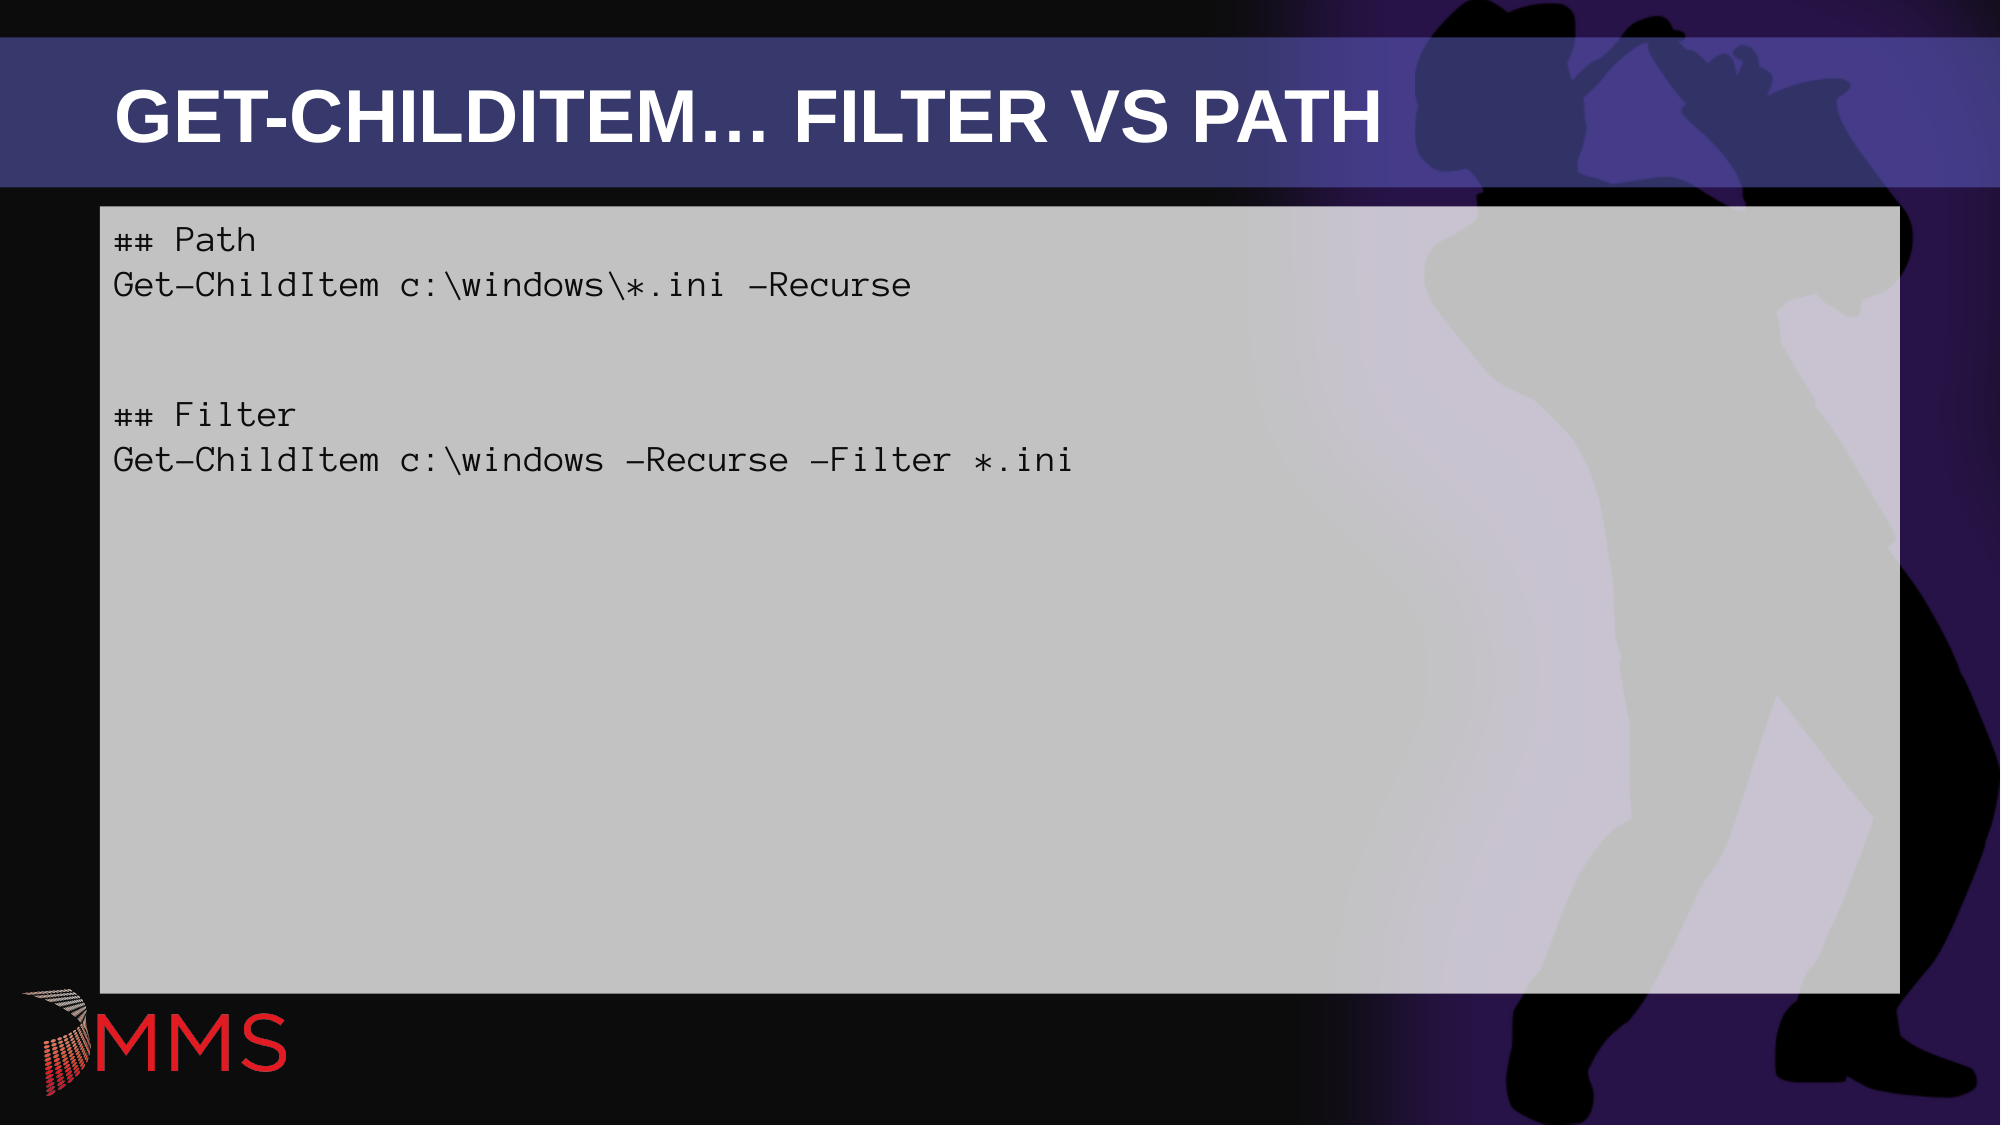

# Get-ChildItem… Filter Vs Path
## Path Get-ChildItem c:\windows\*.ini -Recurse

## Filter Get-ChildItem c:\windows -Recurse –Filter *.ini